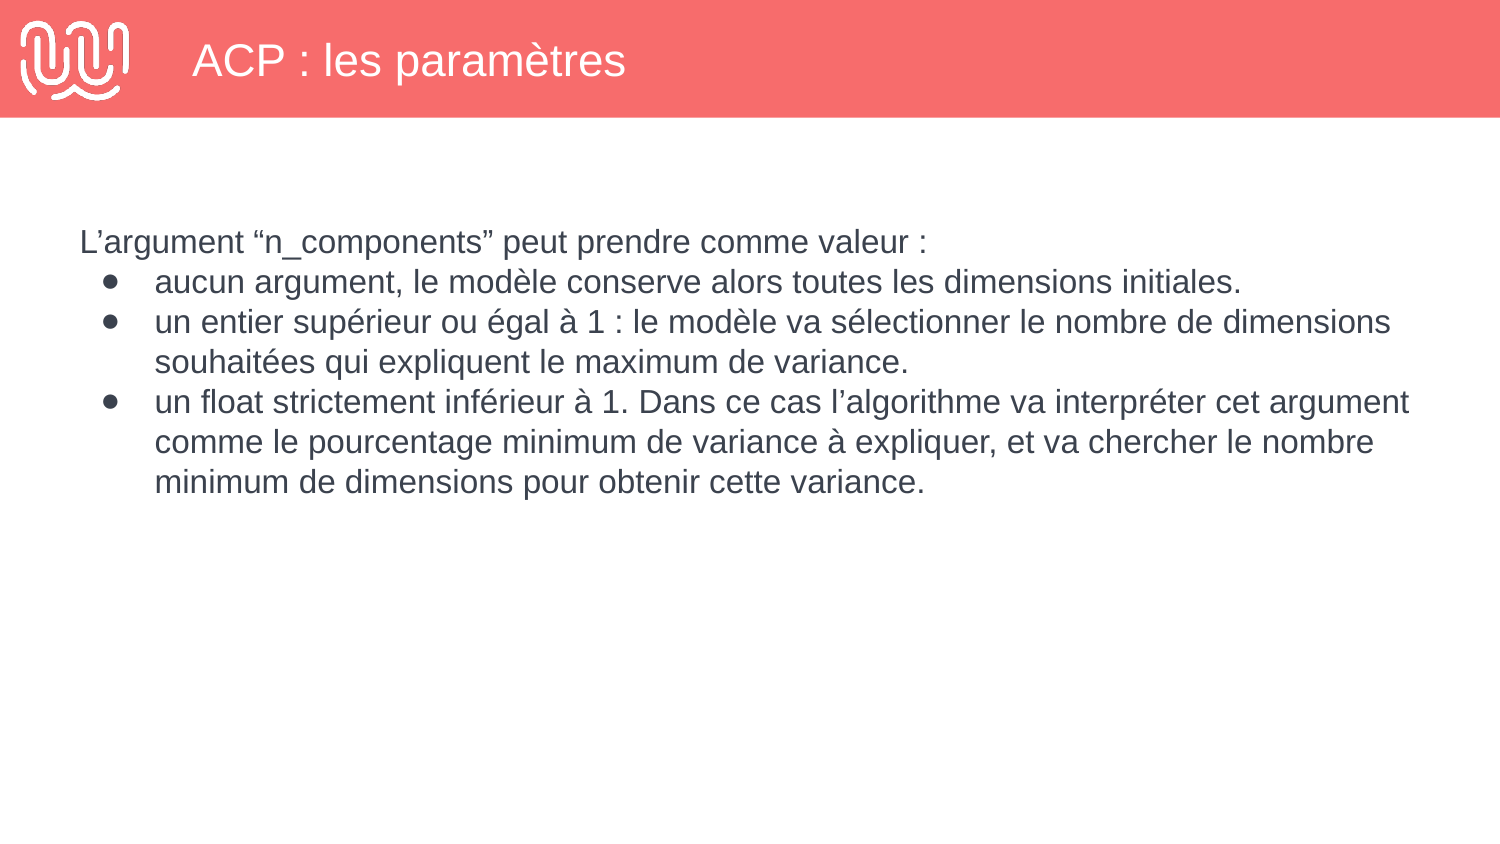

# ACP : les paramètres
L’argument “n_components” peut prendre comme valeur :
aucun argument, le modèle conserve alors toutes les dimensions initiales.
un entier supérieur ou égal à 1 : le modèle va sélectionner le nombre de dimensions souhaitées qui expliquent le maximum de variance.
un float strictement inférieur à 1. Dans ce cas l’algorithme va interpréter cet argument comme le pourcentage minimum de variance à expliquer, et va chercher le nombre minimum de dimensions pour obtenir cette variance.